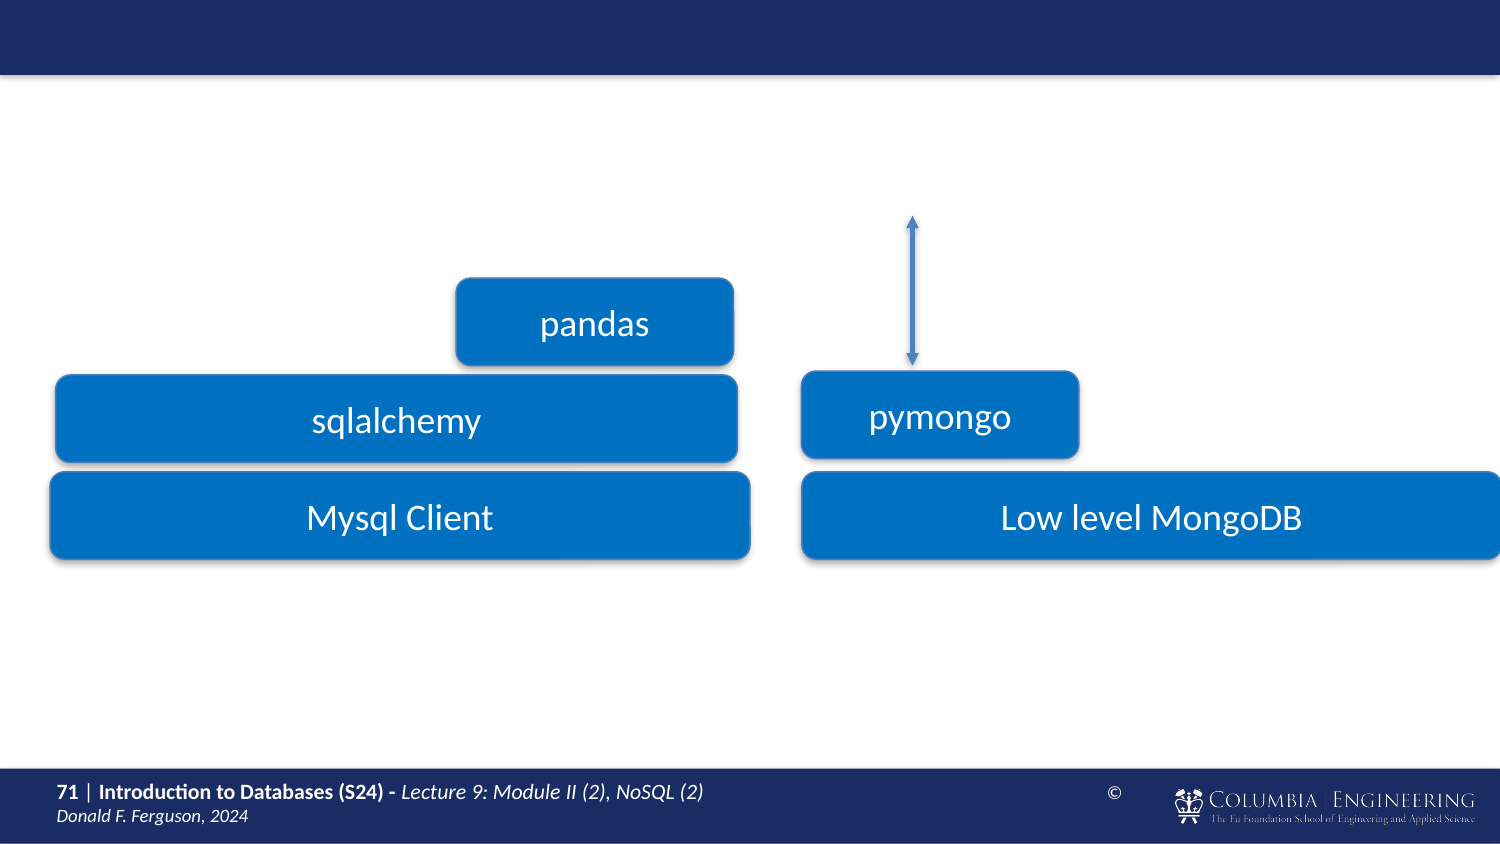

#
pandas
pymongo
sqlalchemy
Mysql Client
Low level MongoDB